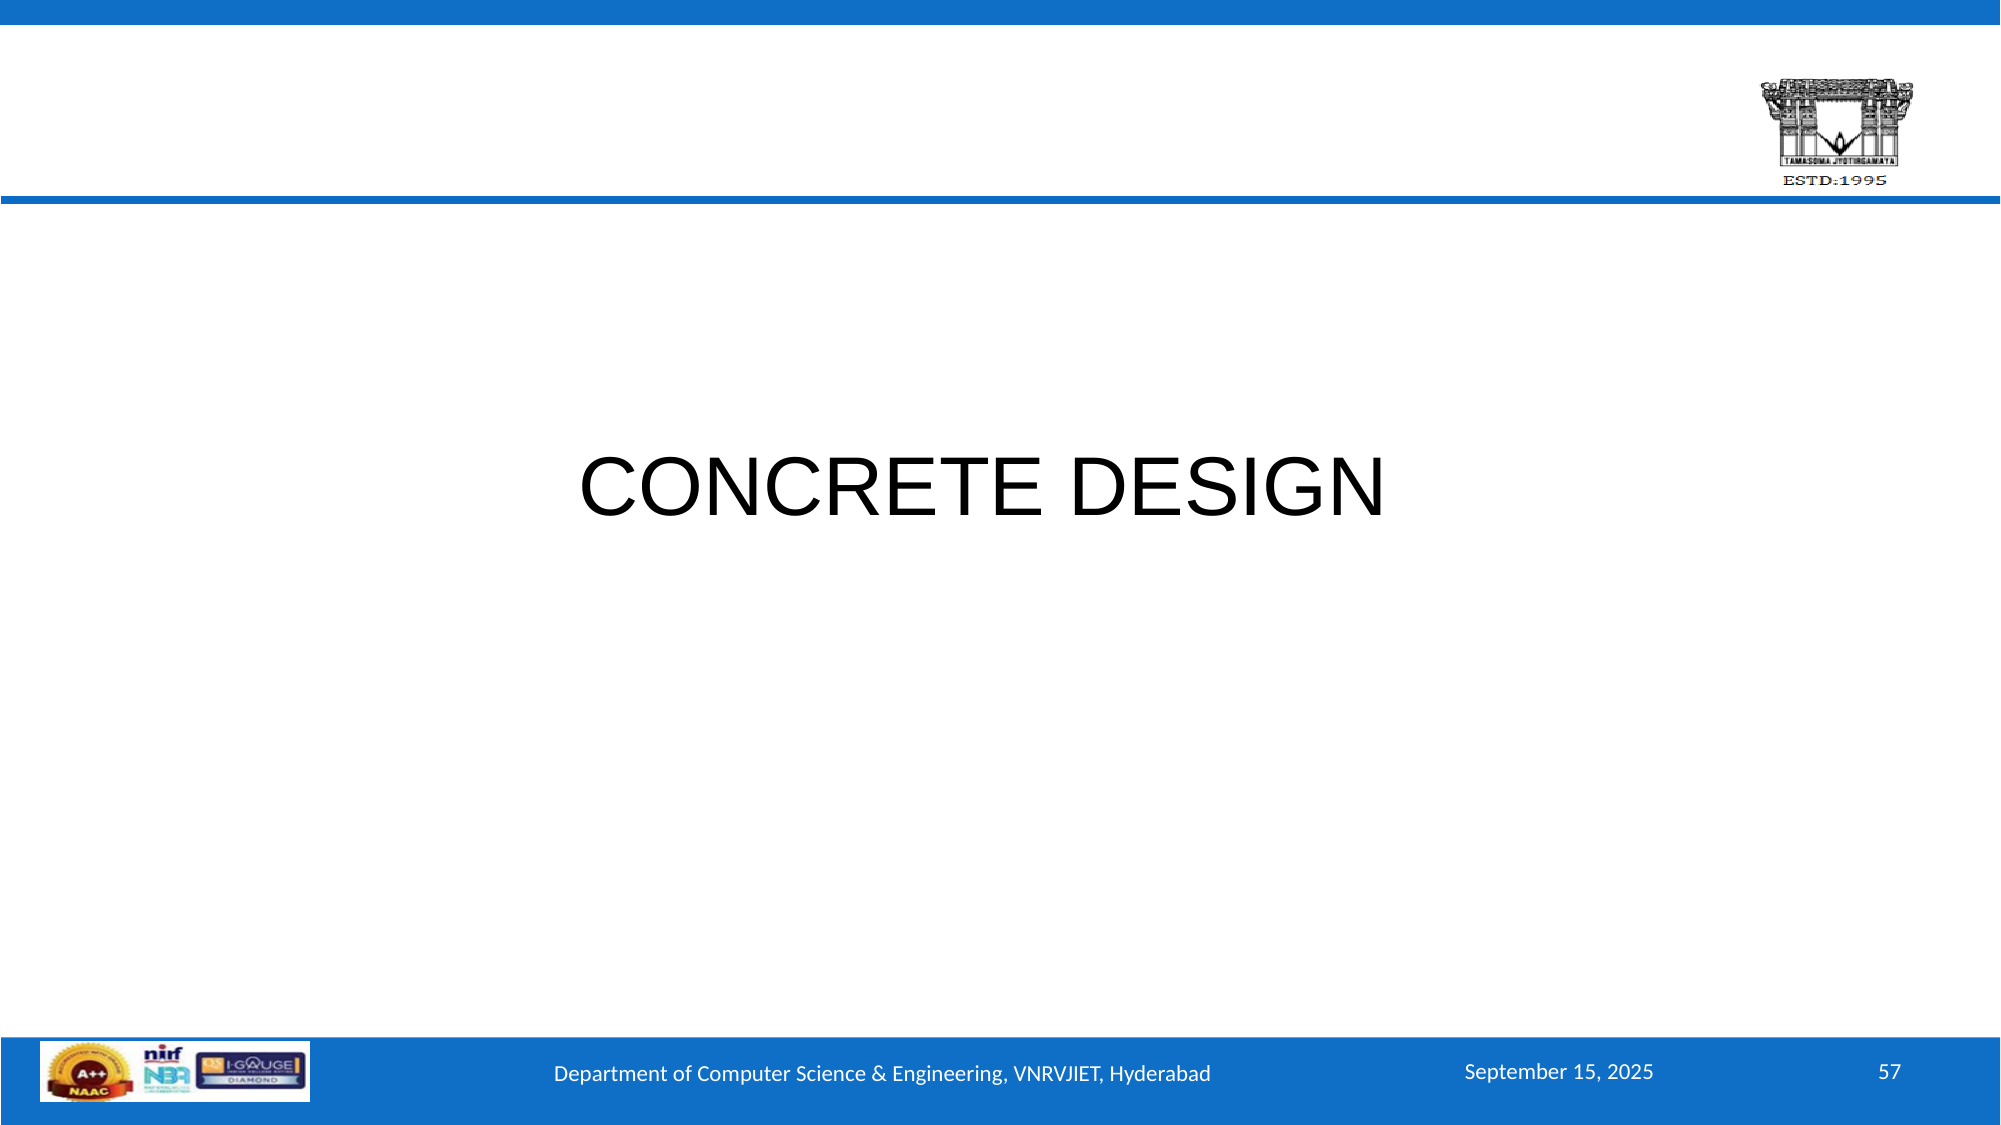

# Concrete Design
September 15, 2025
57
Department of Computer Science & Engineering, VNRVJIET, Hyderabad